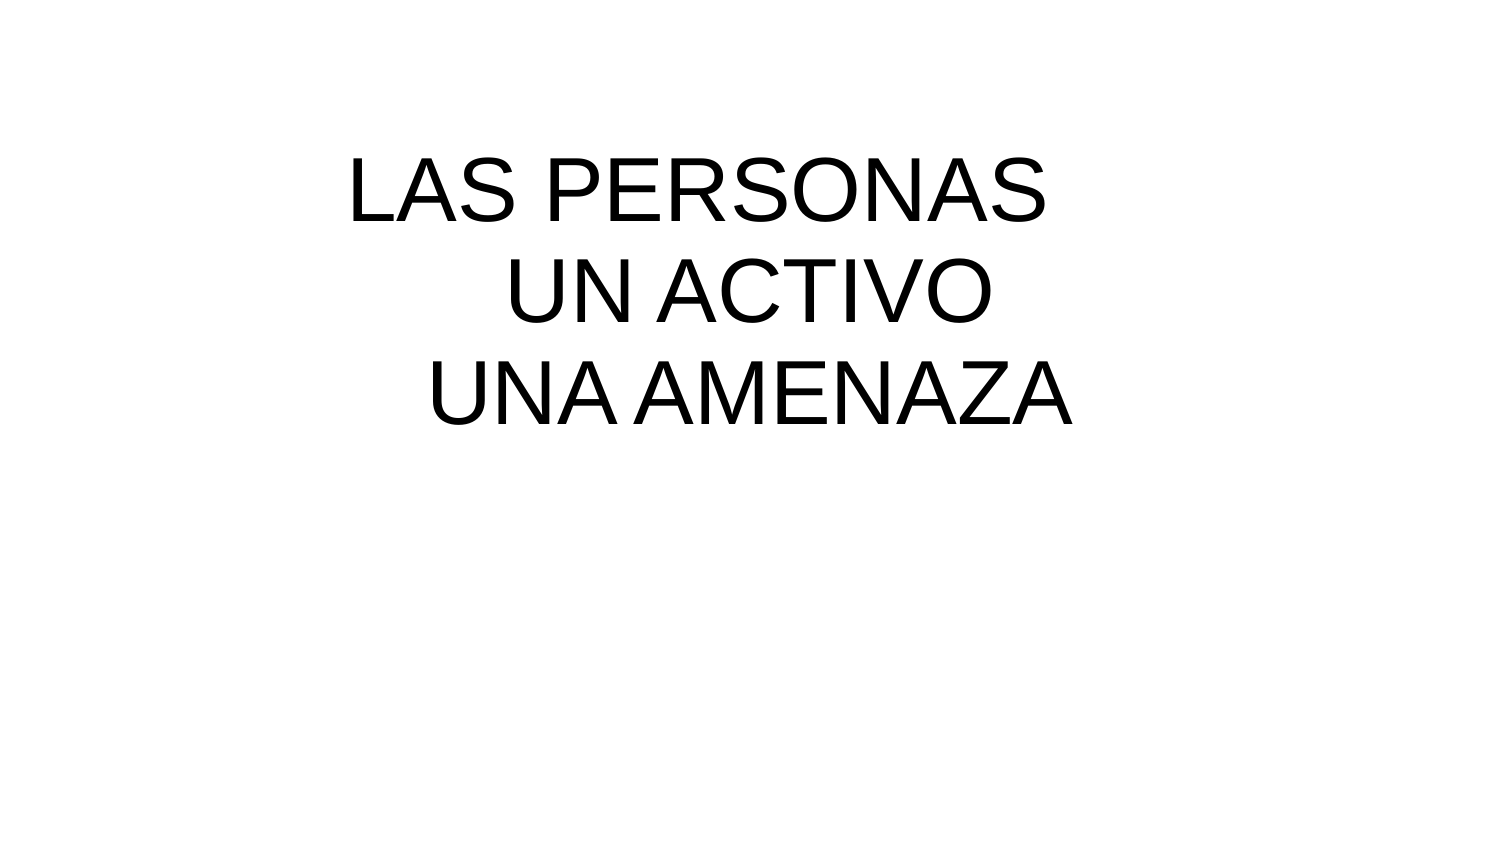

# LAS PERSONAS
UN ACTIVO
UNA AMENAZA